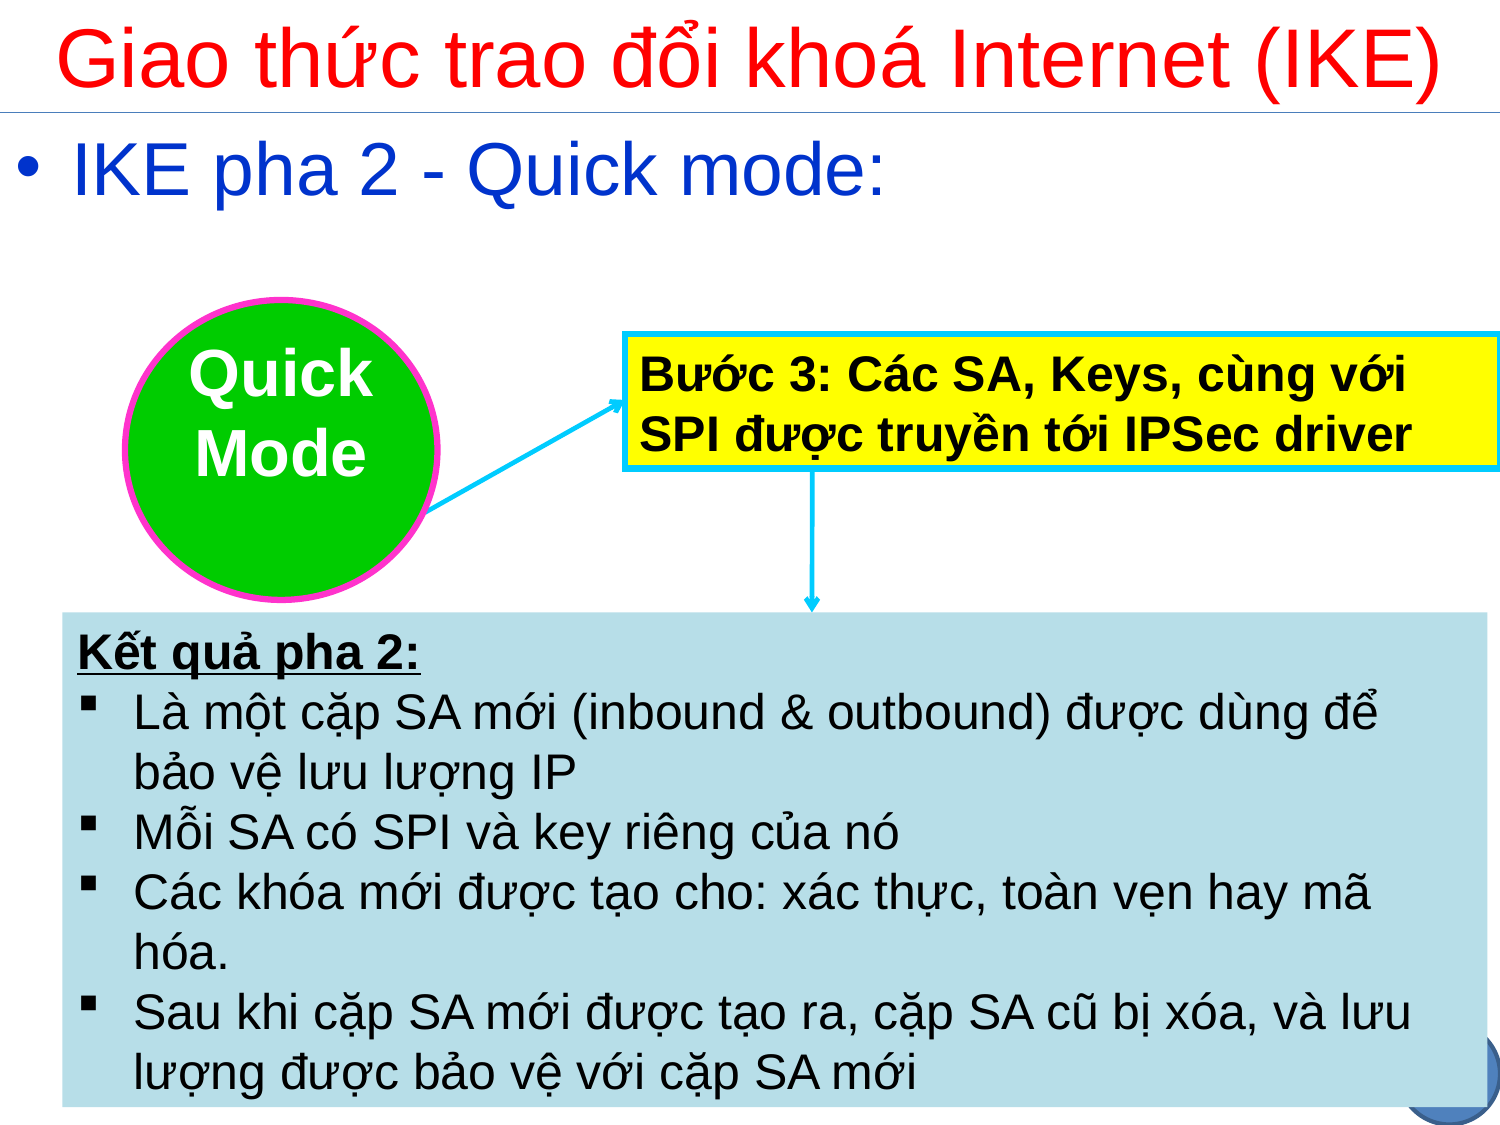

# Giao thức trao đổi khoá Internet (IKE)
IKE pha 2 - Quick mode:

Quick Mode

Bước 3: Các SA, Keys, cùng với SPI được truyền tới IPSec driver
Kết quả pha 2:
Là một cặp SA mới (inbound & outbound) được dùng để bảo vệ lưu lượng IP
Mỗi SA có SPI và key riêng của nó
Các khóa mới được tạo cho: xác thực, toàn vẹn hay mã hóa.
Sau khi cặp SA mới được tạo ra, cặp SA cũ bị xóa, và lưu lượng được bảo vệ với cặp SA mới
87